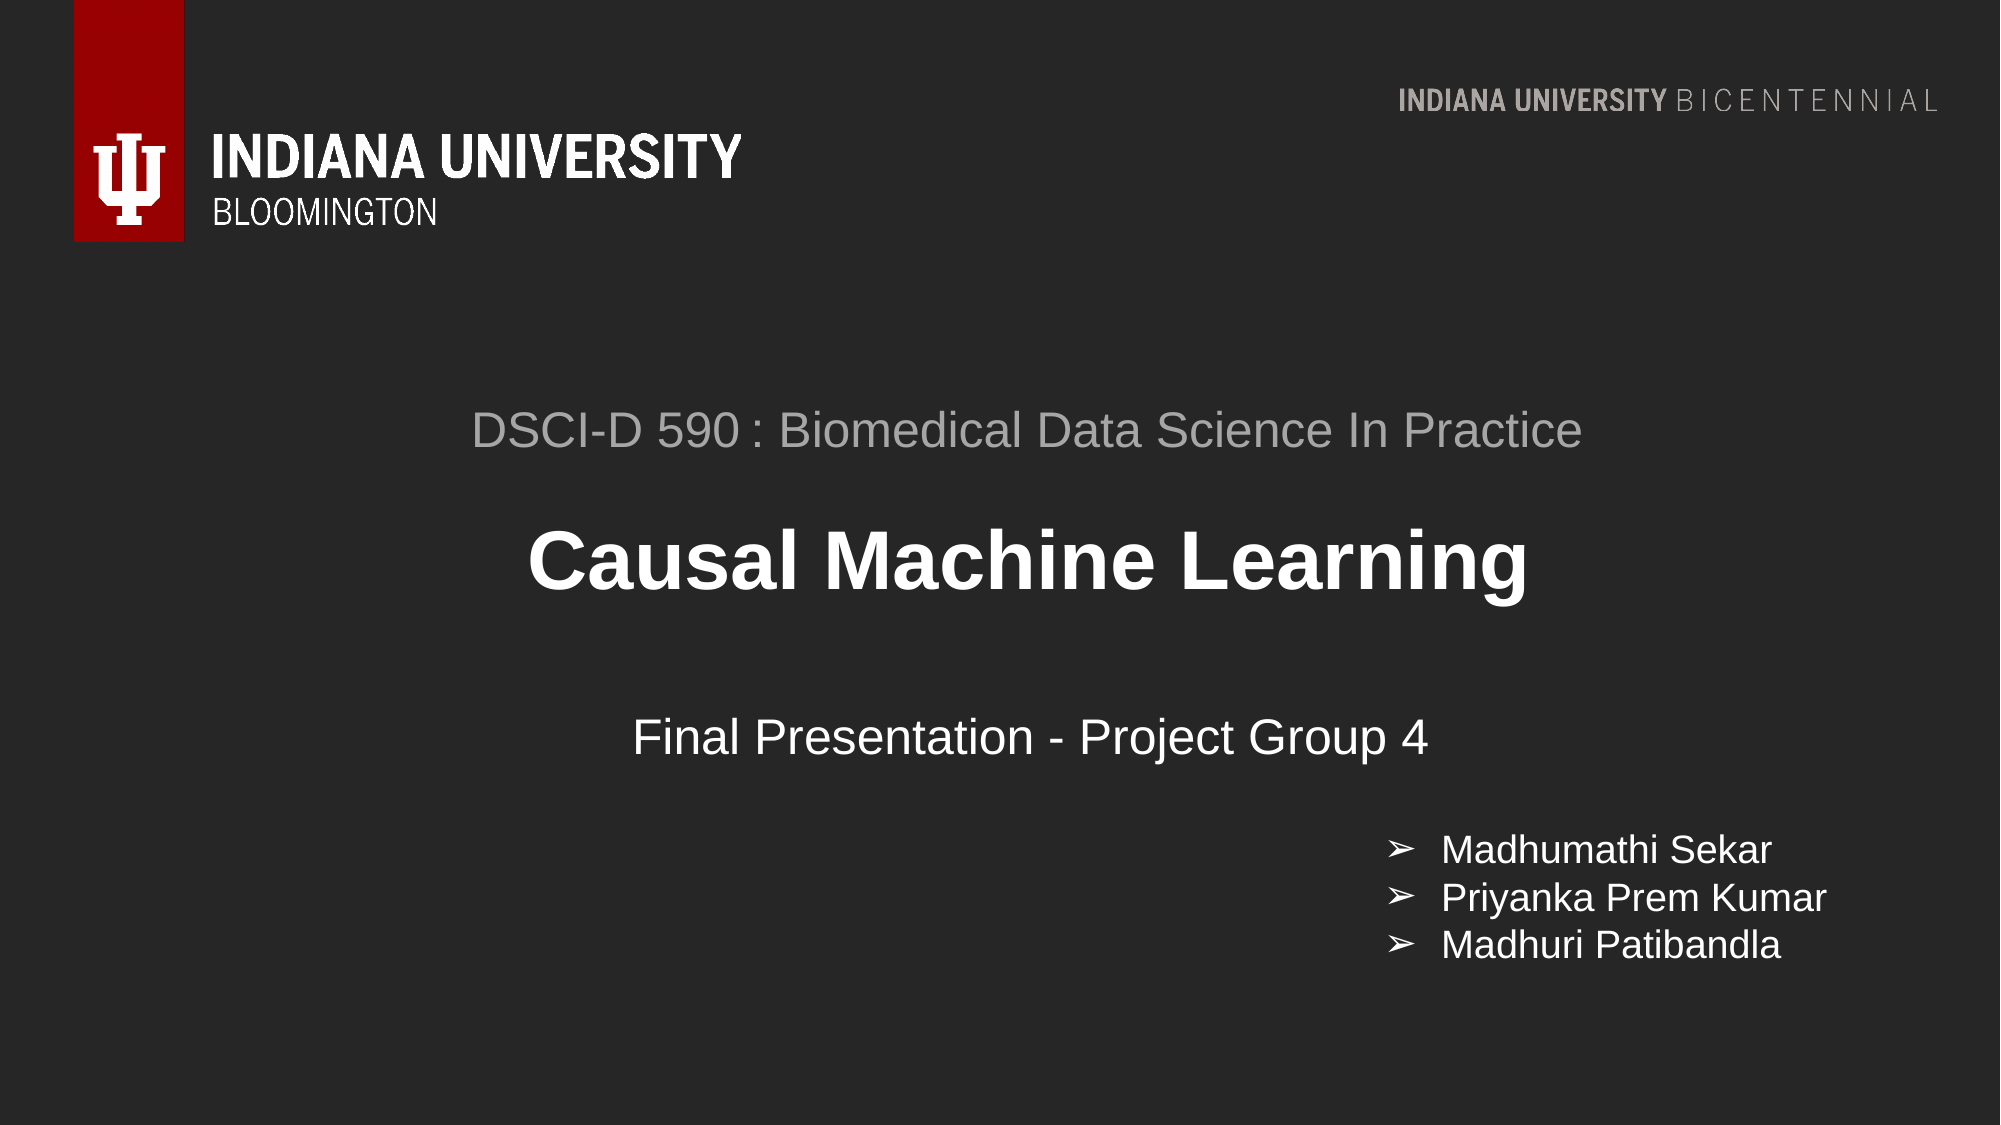

DSCI-D 590 : Biomedical Data Science In Practice

# Causal Machine Learning

    Final Presentation - Project Group 4

Madhumathi Sekar
Priyanka Prem Kumar
Madhuri Patibandla